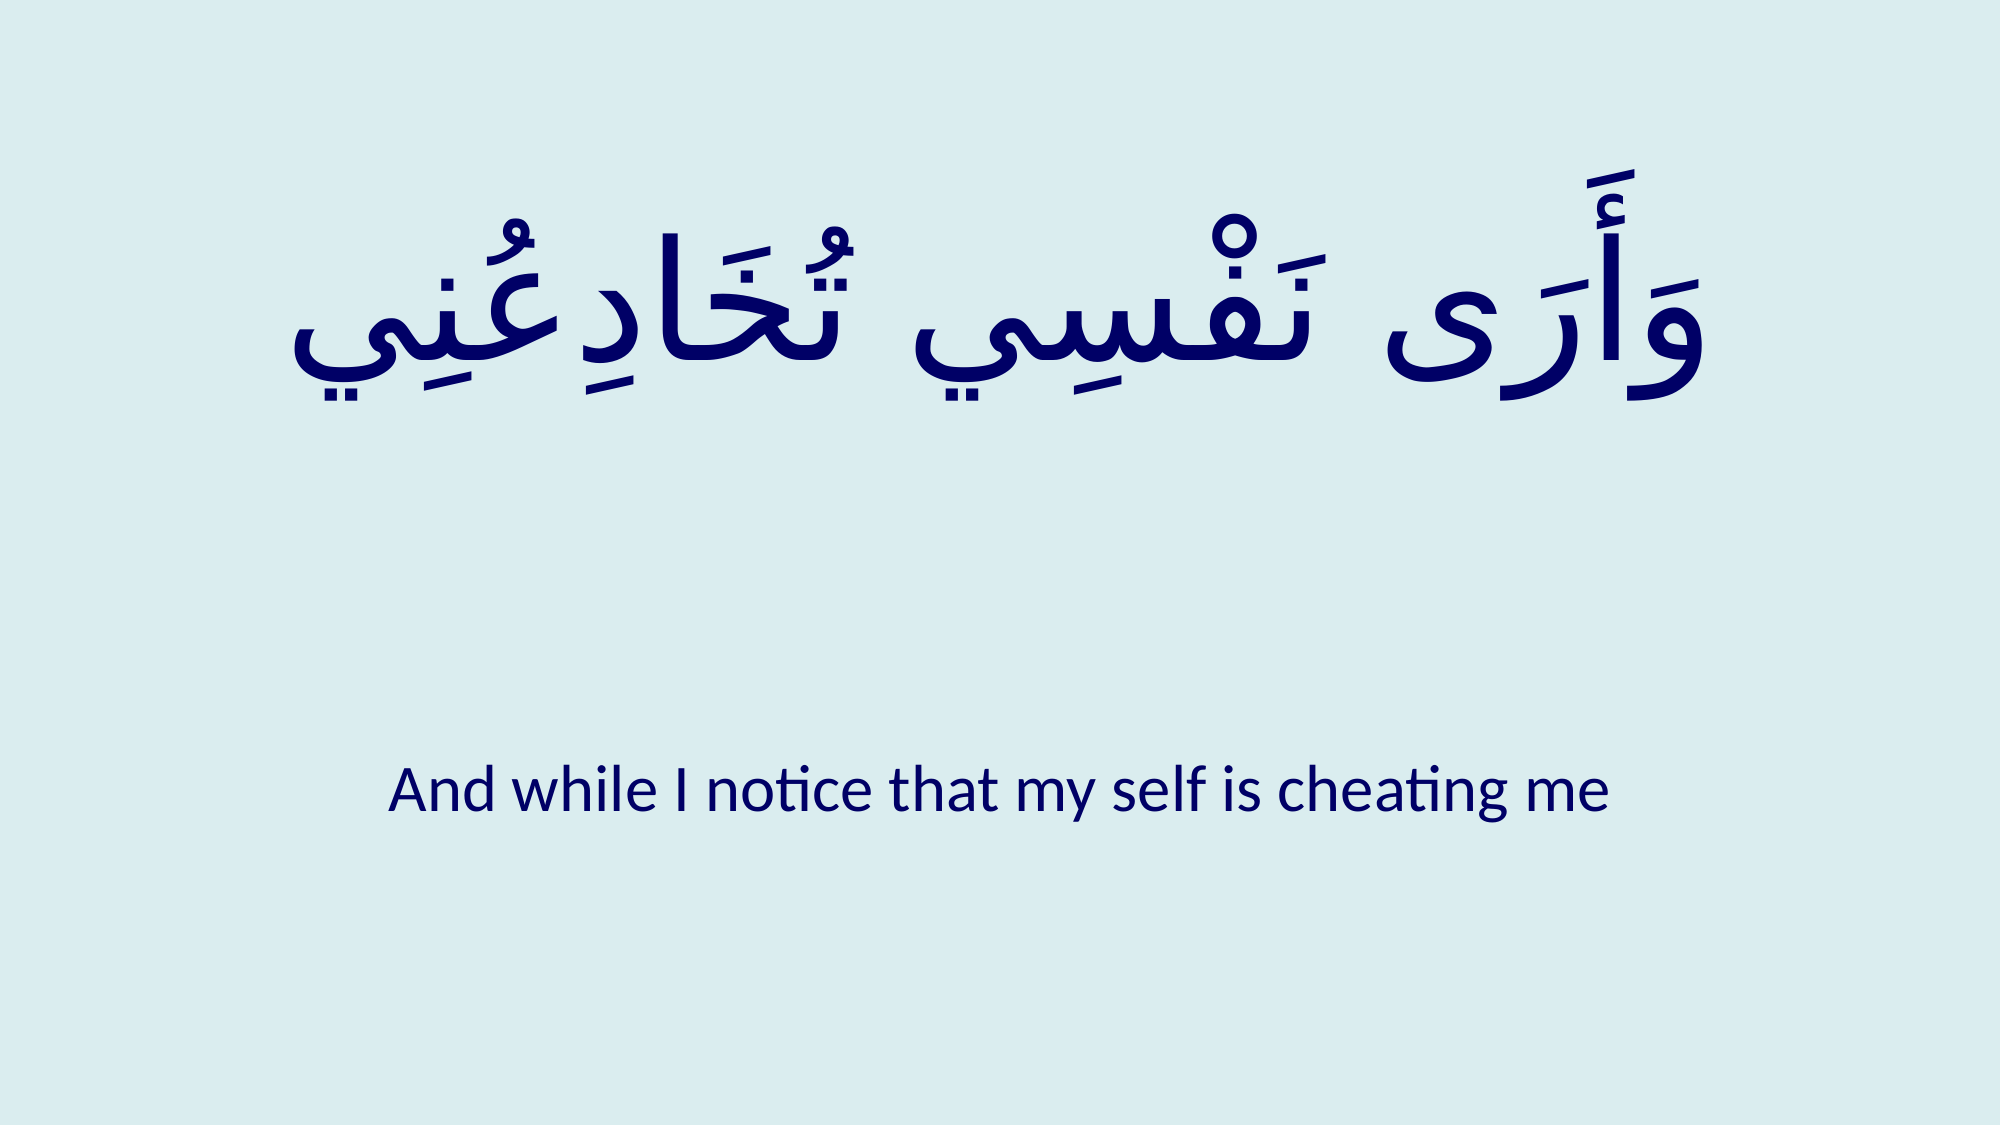

# وَأَرَى نَفْسِي تُخَادِعُنِي
And while I notice that my self is cheating me